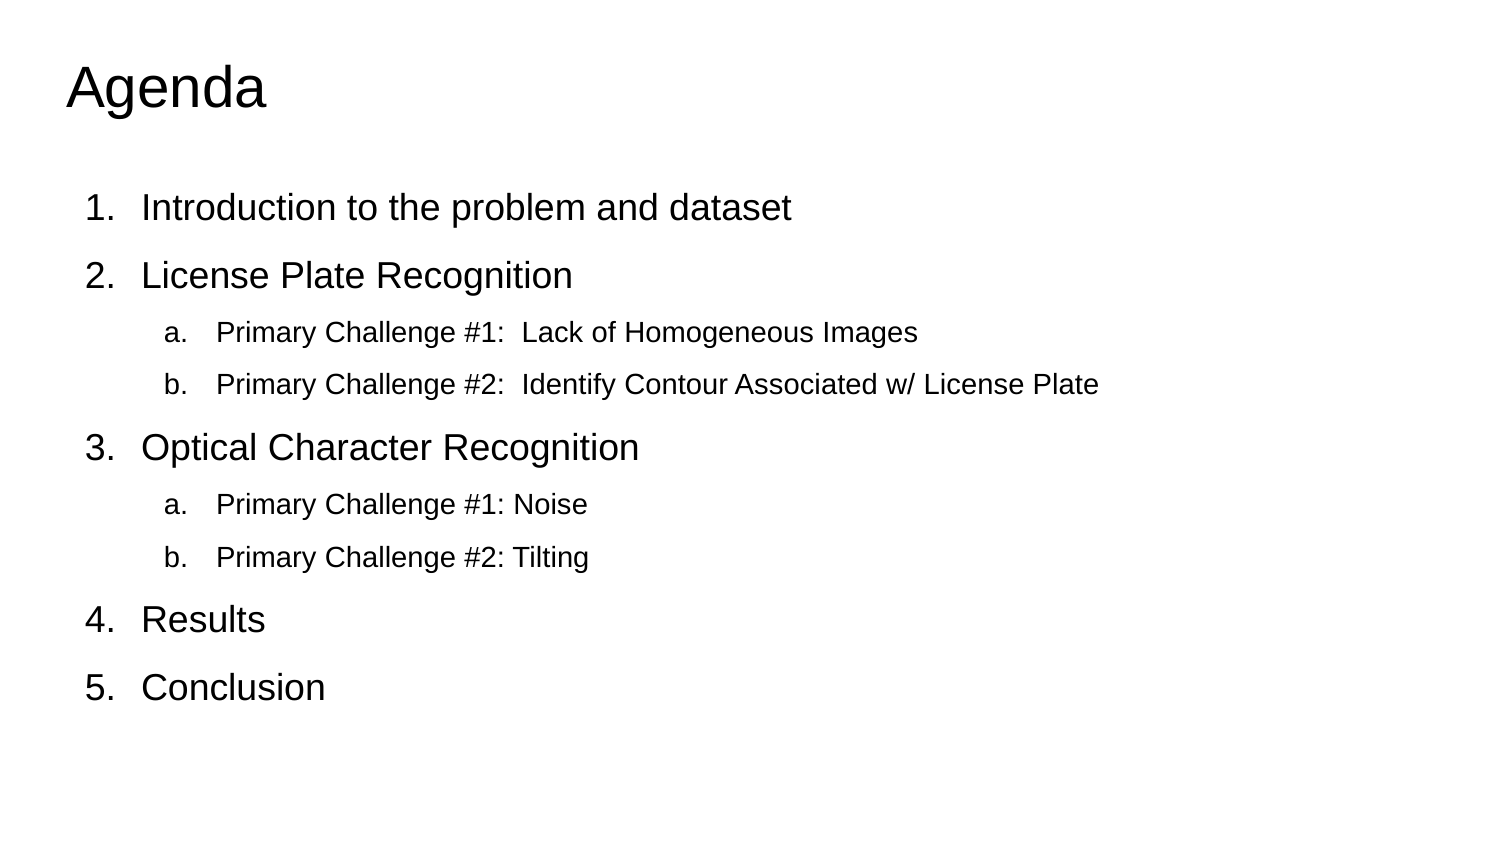

# Agenda
Introduction to the problem and dataset
License Plate Recognition
Primary Challenge #1:  Lack of Homogeneous Images
Primary Challenge #2:  Identify Contour Associated w/ License Plate
Optical Character Recognition
Primary Challenge #1: Noise
Primary Challenge #2: Tilting
Results
Conclusion